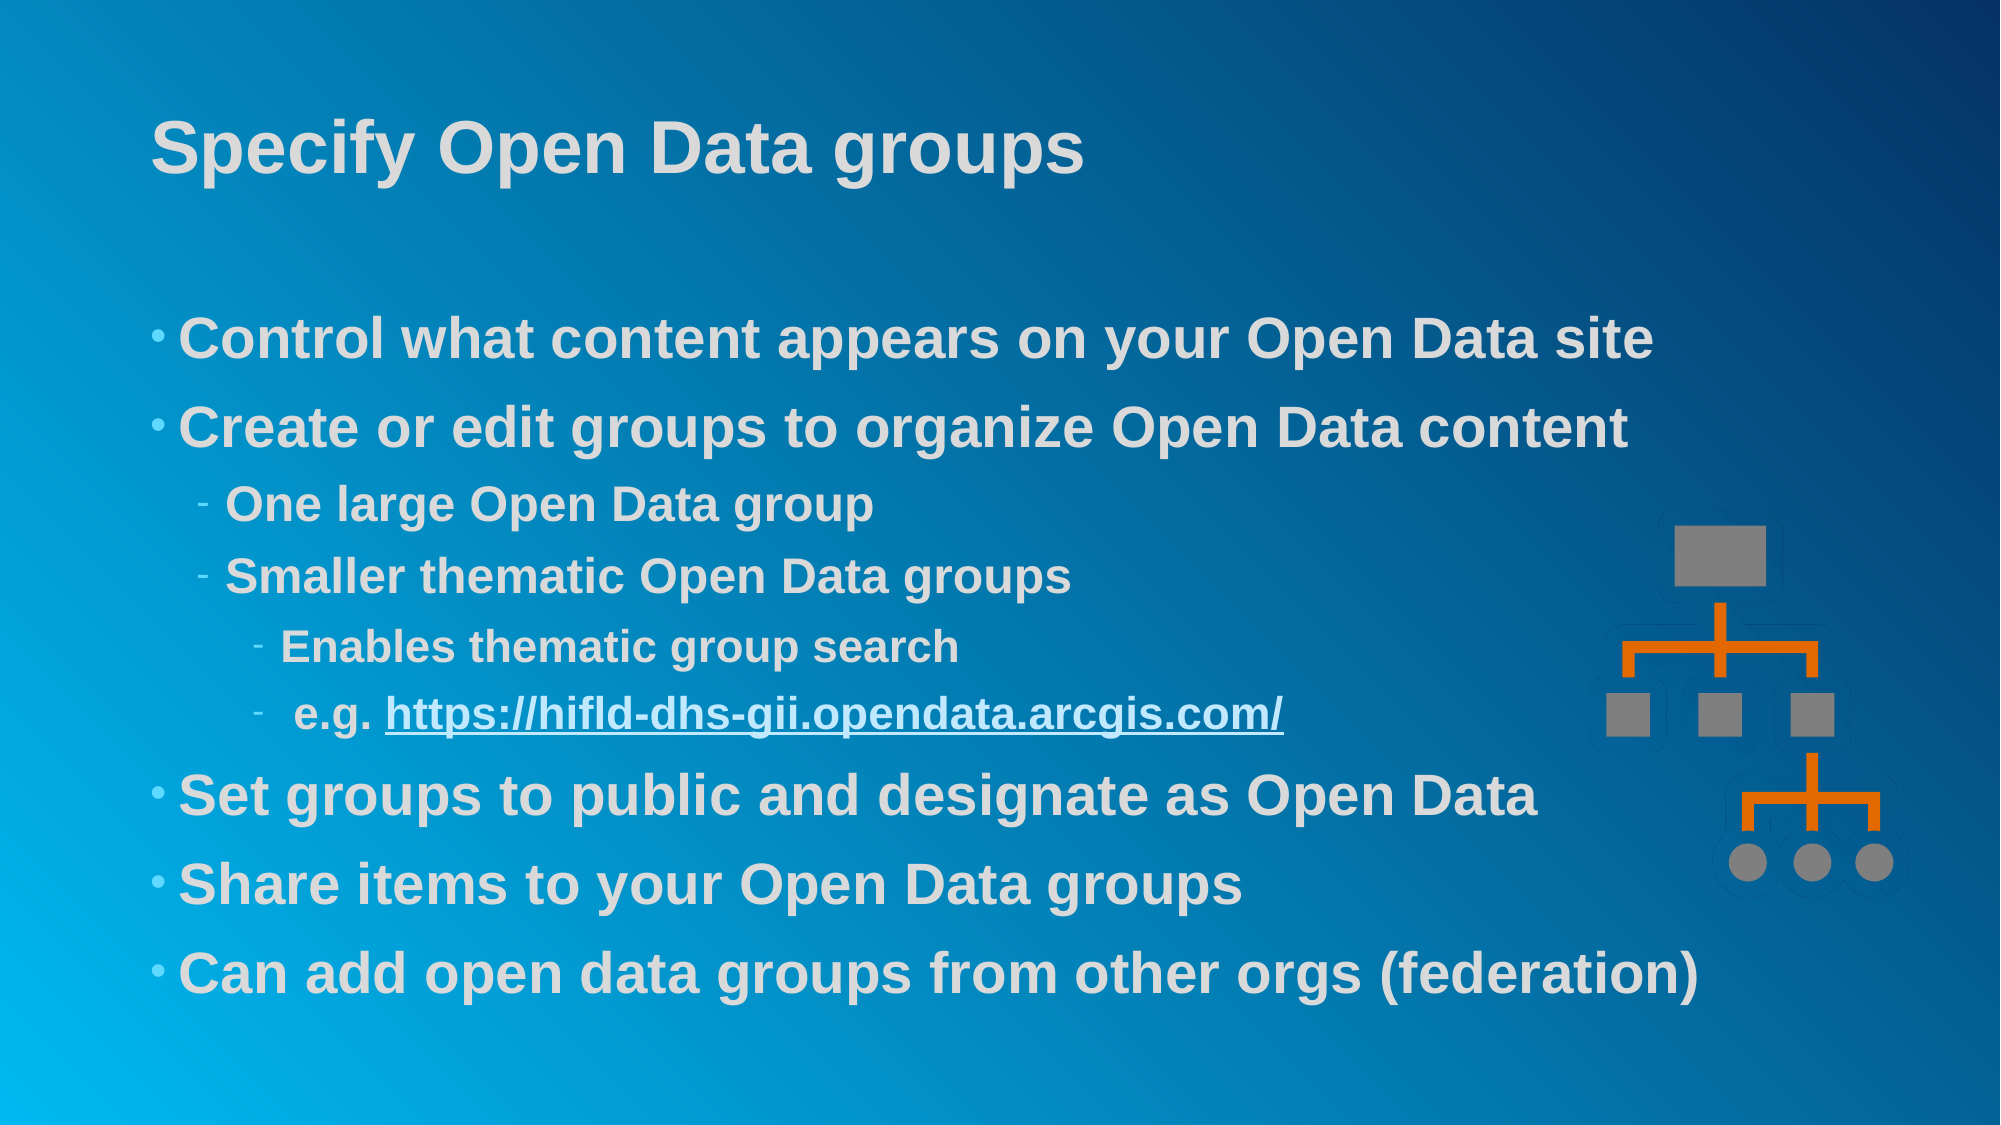

# Specify Open Data groups
Control what content appears on your Open Data site
Create or edit groups to organize Open Data content
One large Open Data group
Smaller thematic Open Data groups
Enables thematic group search
 e.g. https://hifld-dhs-gii.opendata.arcgis.com/
Set groups to public and designate as Open Data
Share items to your Open Data groups
Can add open data groups from other orgs (federation)